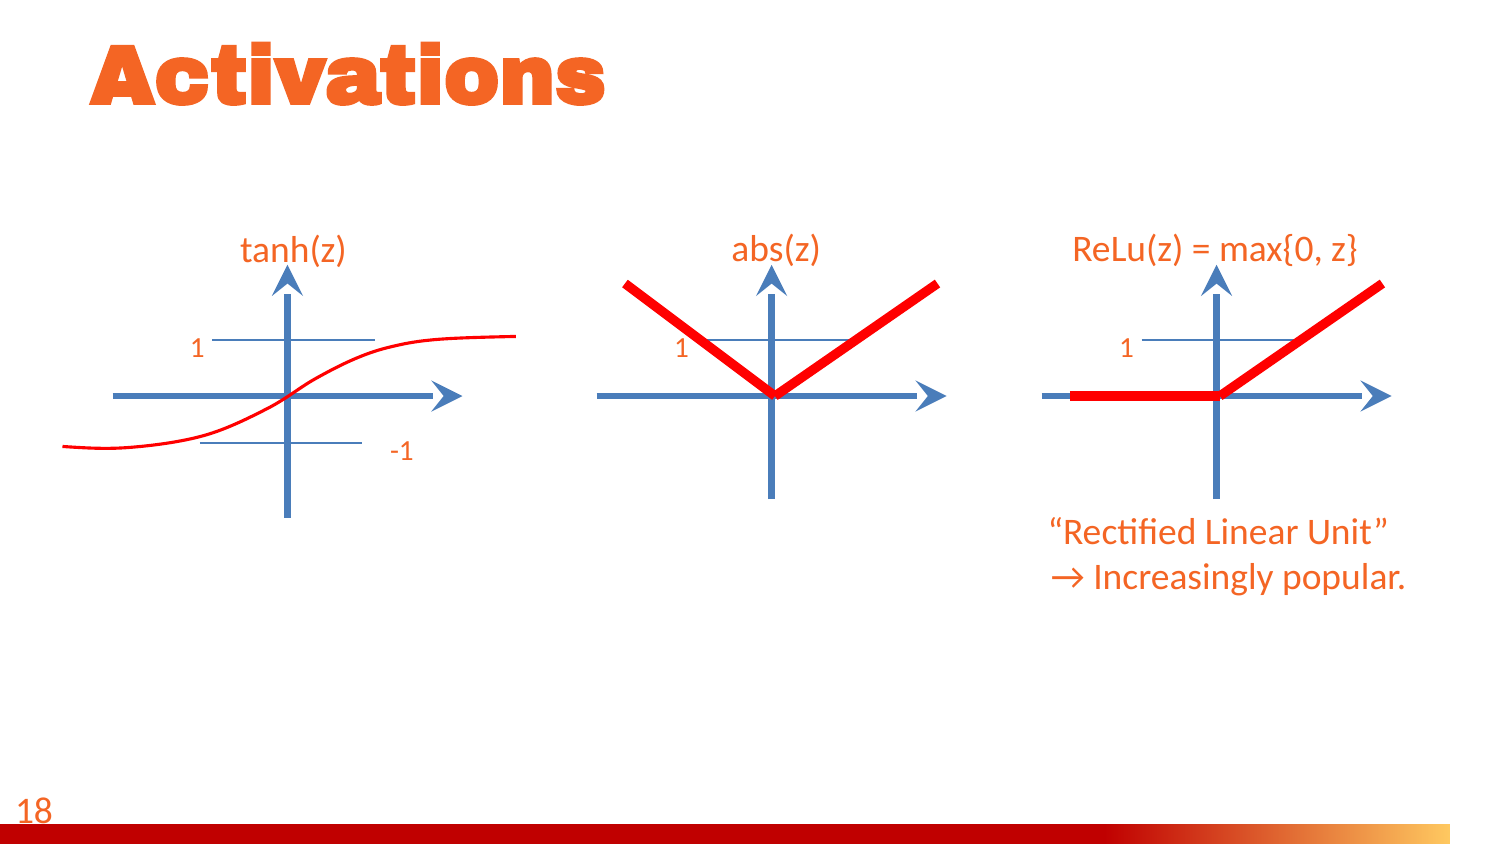

# Activations
abs(z)
ReLu(z) = max{0, z}
tanh(z)
1
1
1

-1
“Rectified Linear Unit”
→ Increasingly popular.